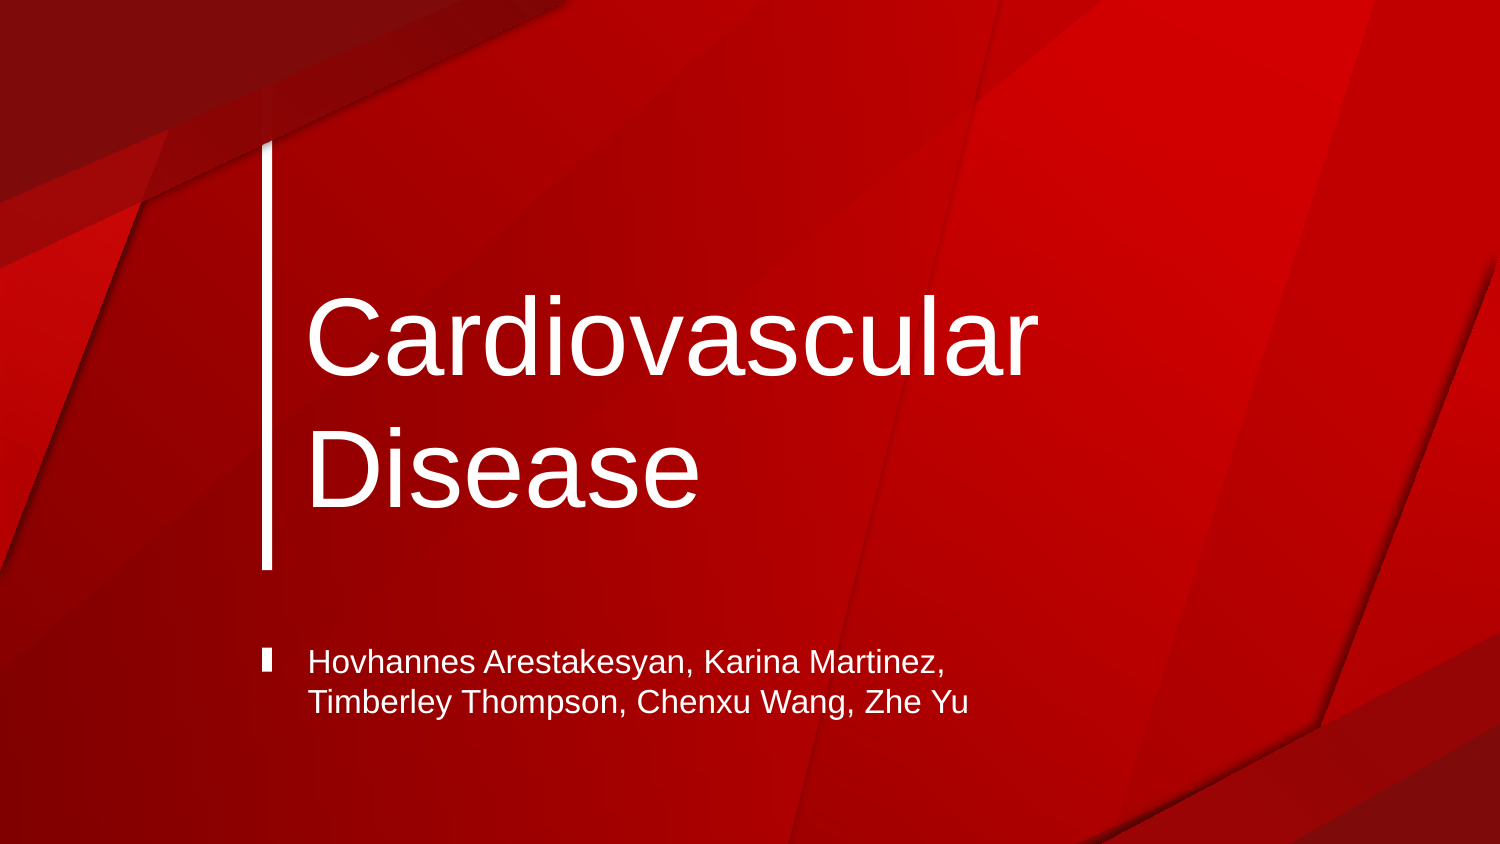

# Cardiovascular Disease
Hovhannes Arestakesyan, Karina Martinez, Timberley Thompson, Chenxu Wang, Zhe Yu